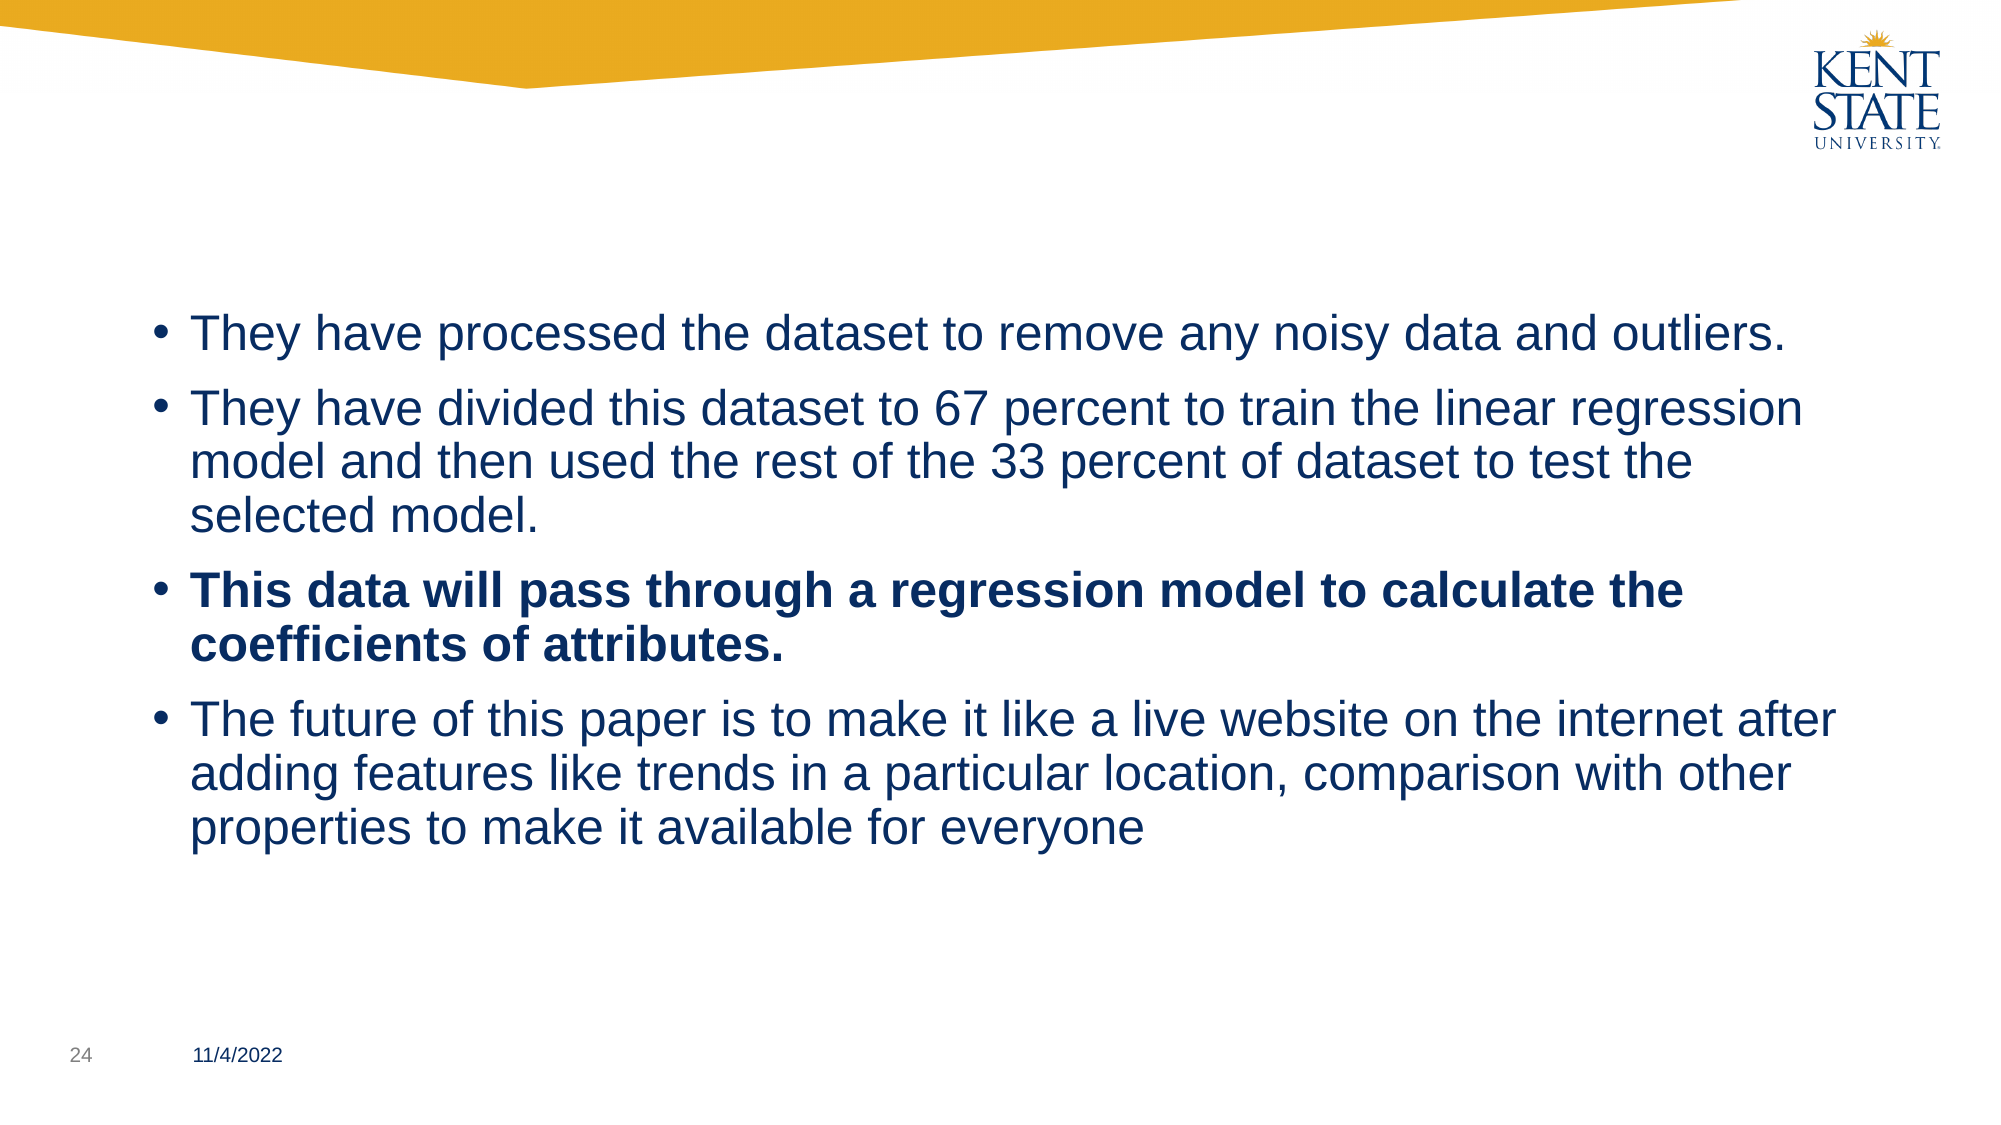

They have processed the dataset to remove any noisy data and outliers.
They have divided this dataset to 67 percent to train the linear regression model and then used the rest of the 33 percent of dataset to test the selected model.
This data will pass through a regression model to calculate the coefficients of attributes.
The future of this paper is to make it like a live website on the internet after adding features like trends in a particular location, comparison with other properties to make it available for everyone
11/4/2022